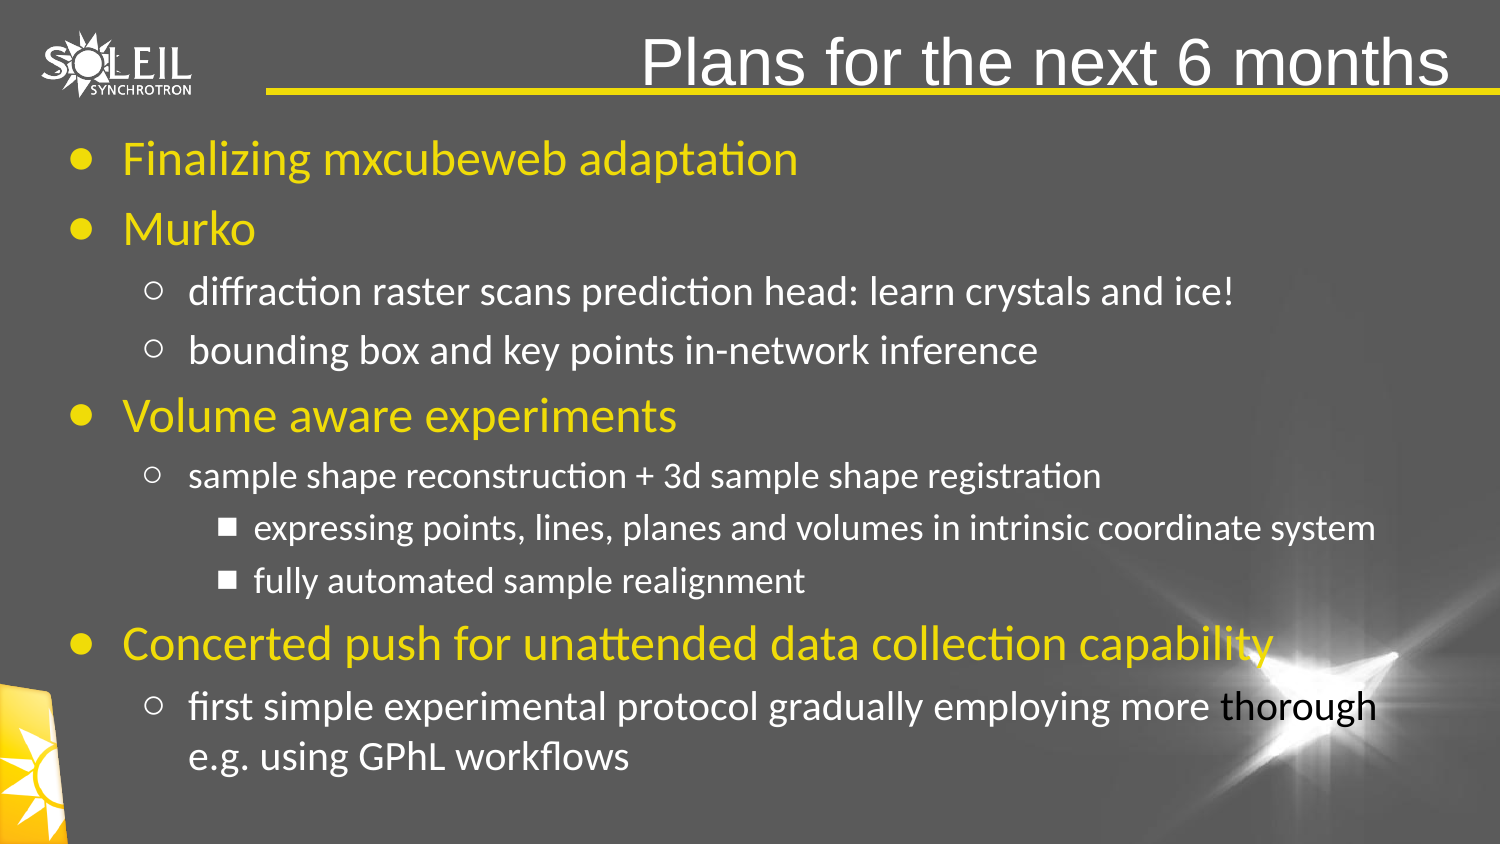

# Plans for the next 6 months
Finalizing mxcubeweb adaptation
Murko
diffraction raster scans prediction head: learn crystals and ice!
bounding box and key points in-network inference
Volume aware experiments
sample shape reconstruction + 3d sample shape registration
expressing points, lines, planes and volumes in intrinsic coordinate system
fully automated sample realignment
Concerted push for unattended data collection capability
first simple experimental protocol gradually employing more thorough e.g. using GPhL workflows